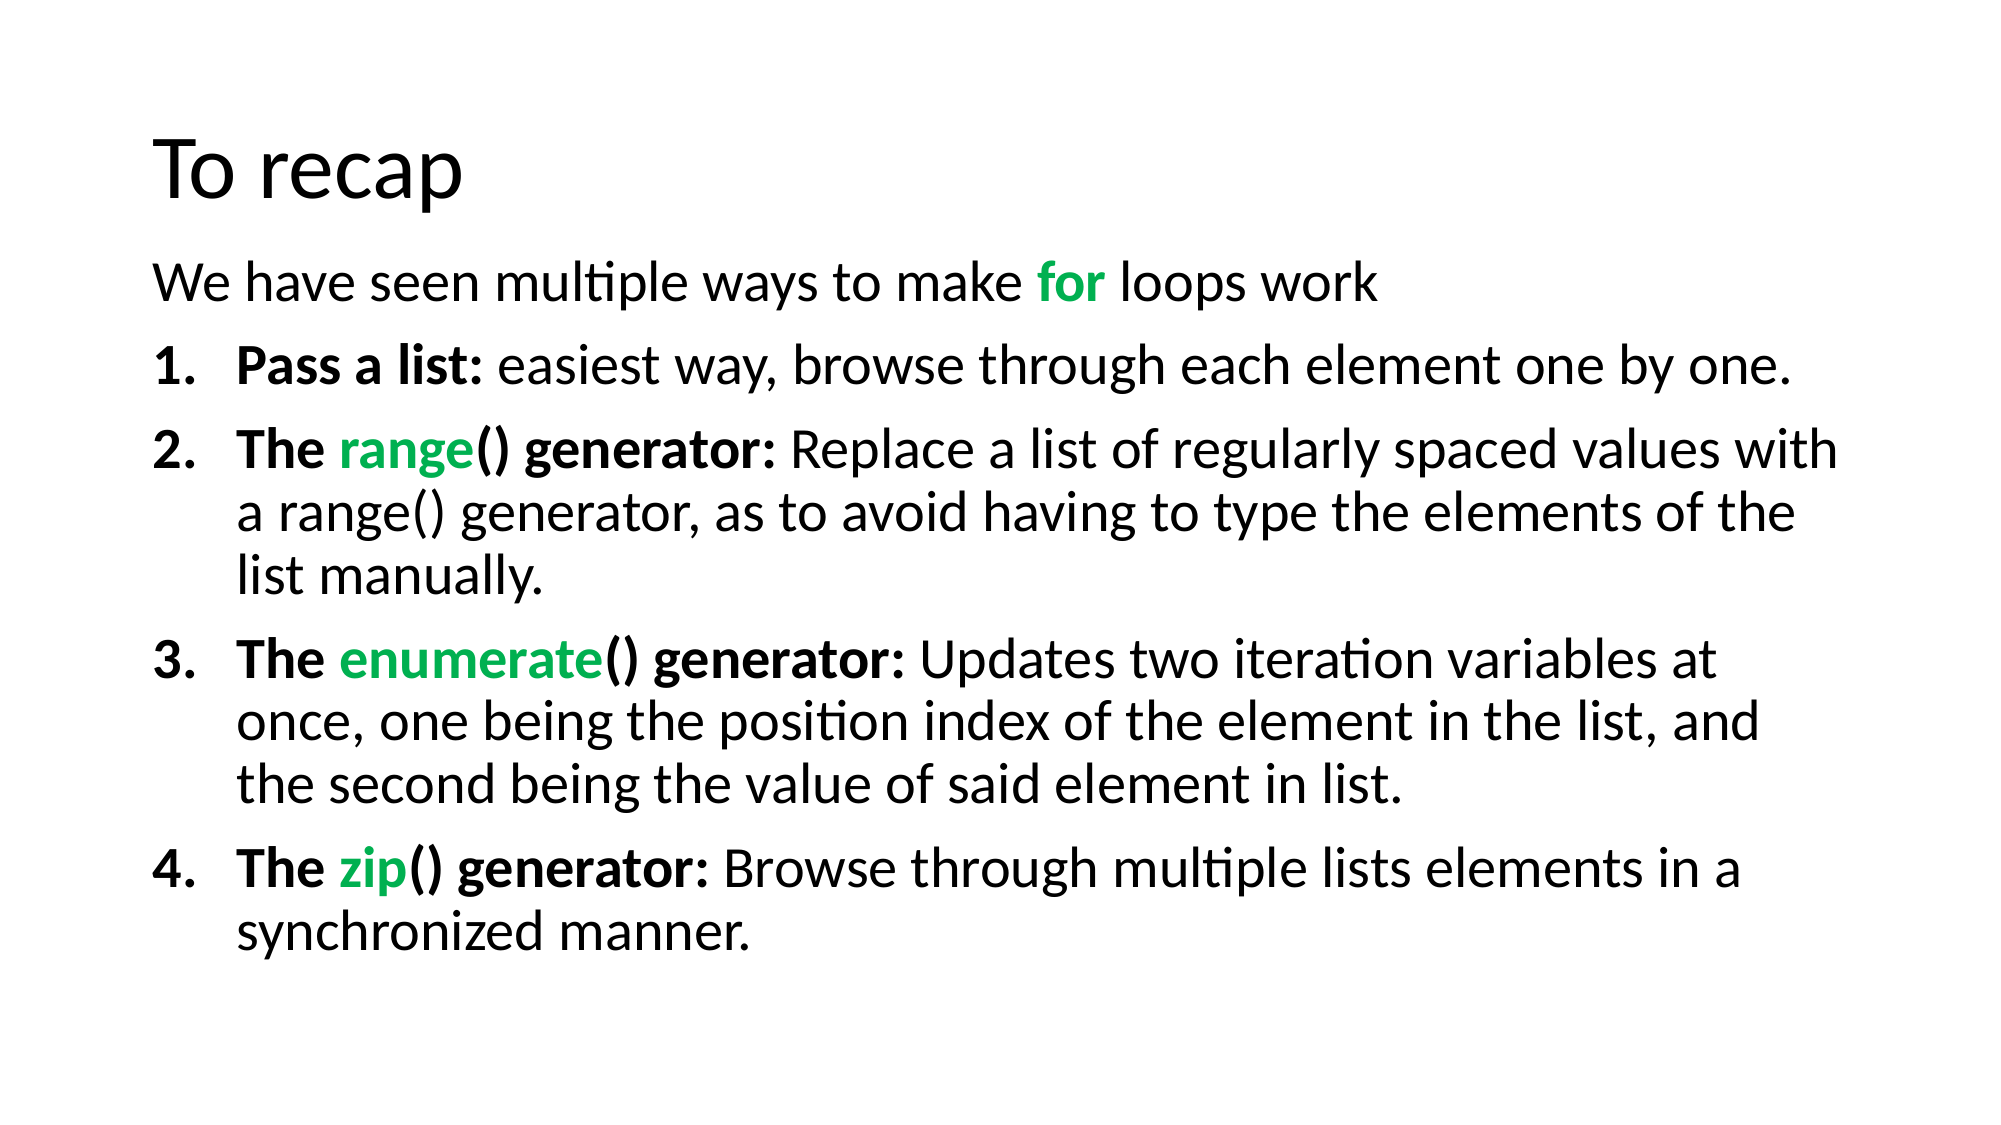

# To recap
We have seen multiple ways to make for loops work
Pass a list: easiest way, browse through each element one by one.
The range() generator: Replace a list of regularly spaced values with a range() generator, as to avoid having to type the elements of the list manually.
The enumerate() generator: Updates two iteration variables at once, one being the position index of the element in the list, and the second being the value of said element in list.
The zip() generator: Browse through multiple lists elements in a synchronized manner.